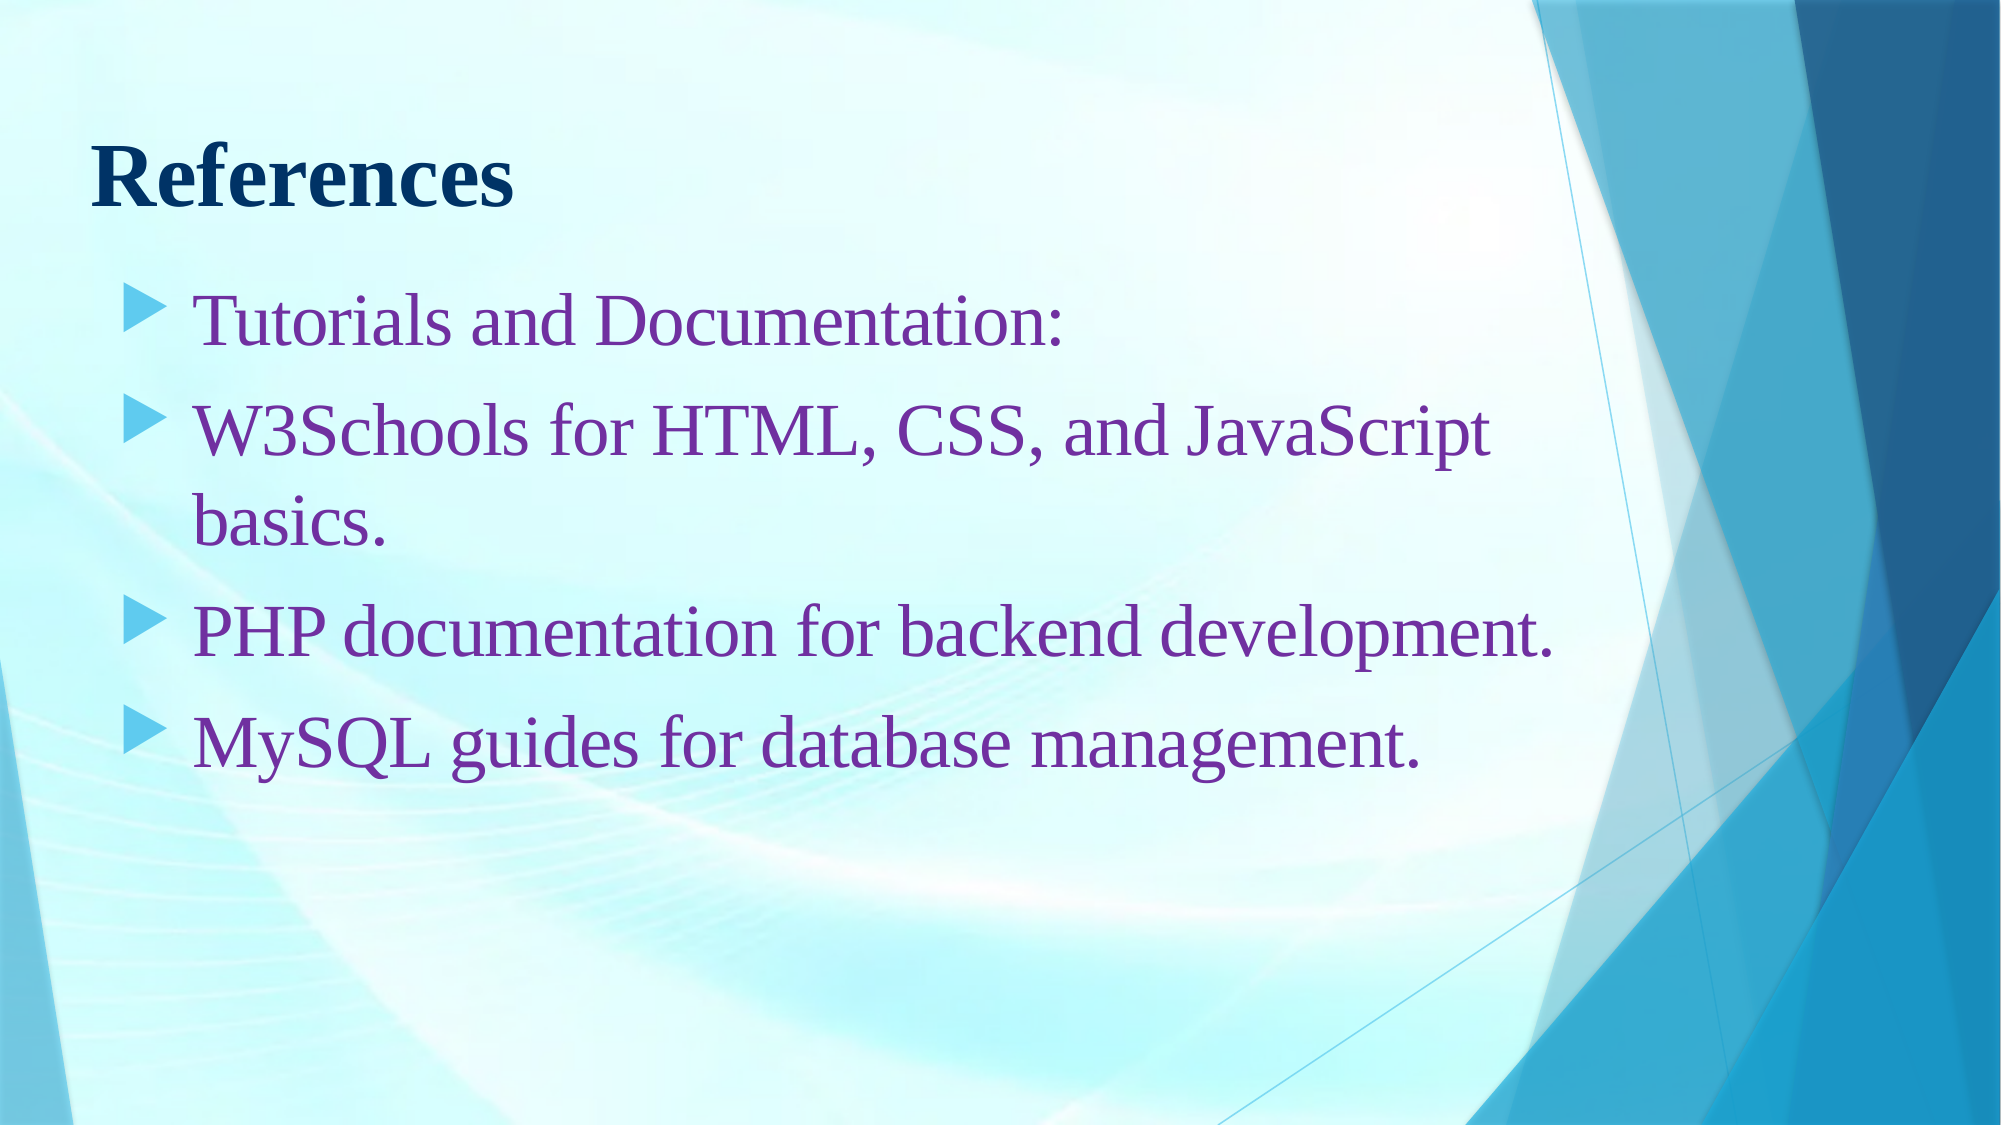

# References
Tutorials and Documentation:
W3Schools for HTML, CSS, and JavaScript basics.
PHP documentation for backend development.
MySQL guides for database management.